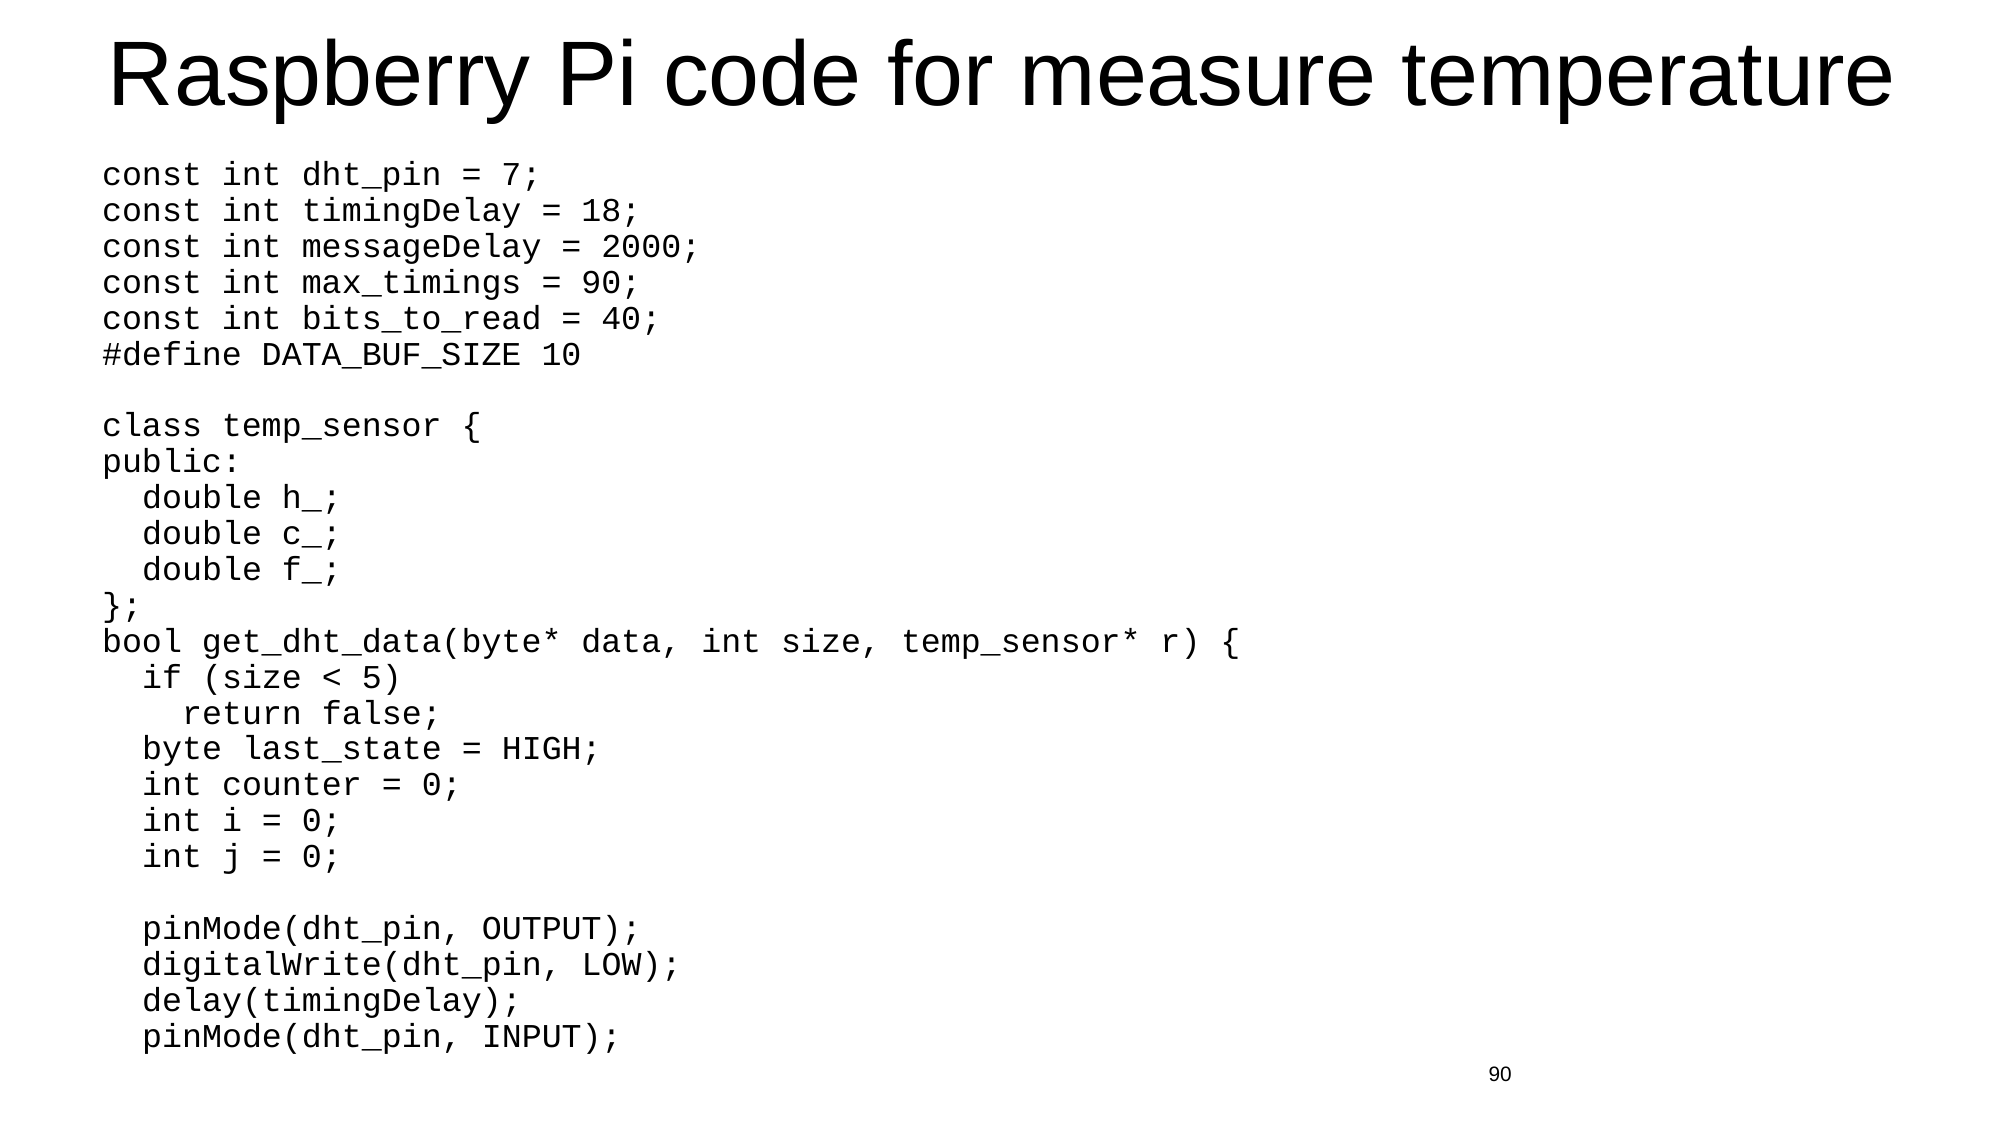

# Raspberry Pi code for measure temperature
const int dht_pin = 7;
const int timingDelay = 18;
const int messageDelay = 2000;
const int max_timings = 90;
const int bits_to_read = 40;
#define DATA_BUF_SIZE 10

class temp_sensor {
public:
  double h_;
  double c_;
  double f_;
};
bool get_dht_data(byte* data, int size, temp_sensor* r) {
  if (size < 5)
    return false;
  byte last_state = HIGH;
  int counter = 0;
  int i = 0;
  int j = 0;

  pinMode(dht_pin, OUTPUT);
  digitalWrite(dht_pin, LOW);
  delay(timingDelay);
  pinMode(dht_pin, INPUT);

90